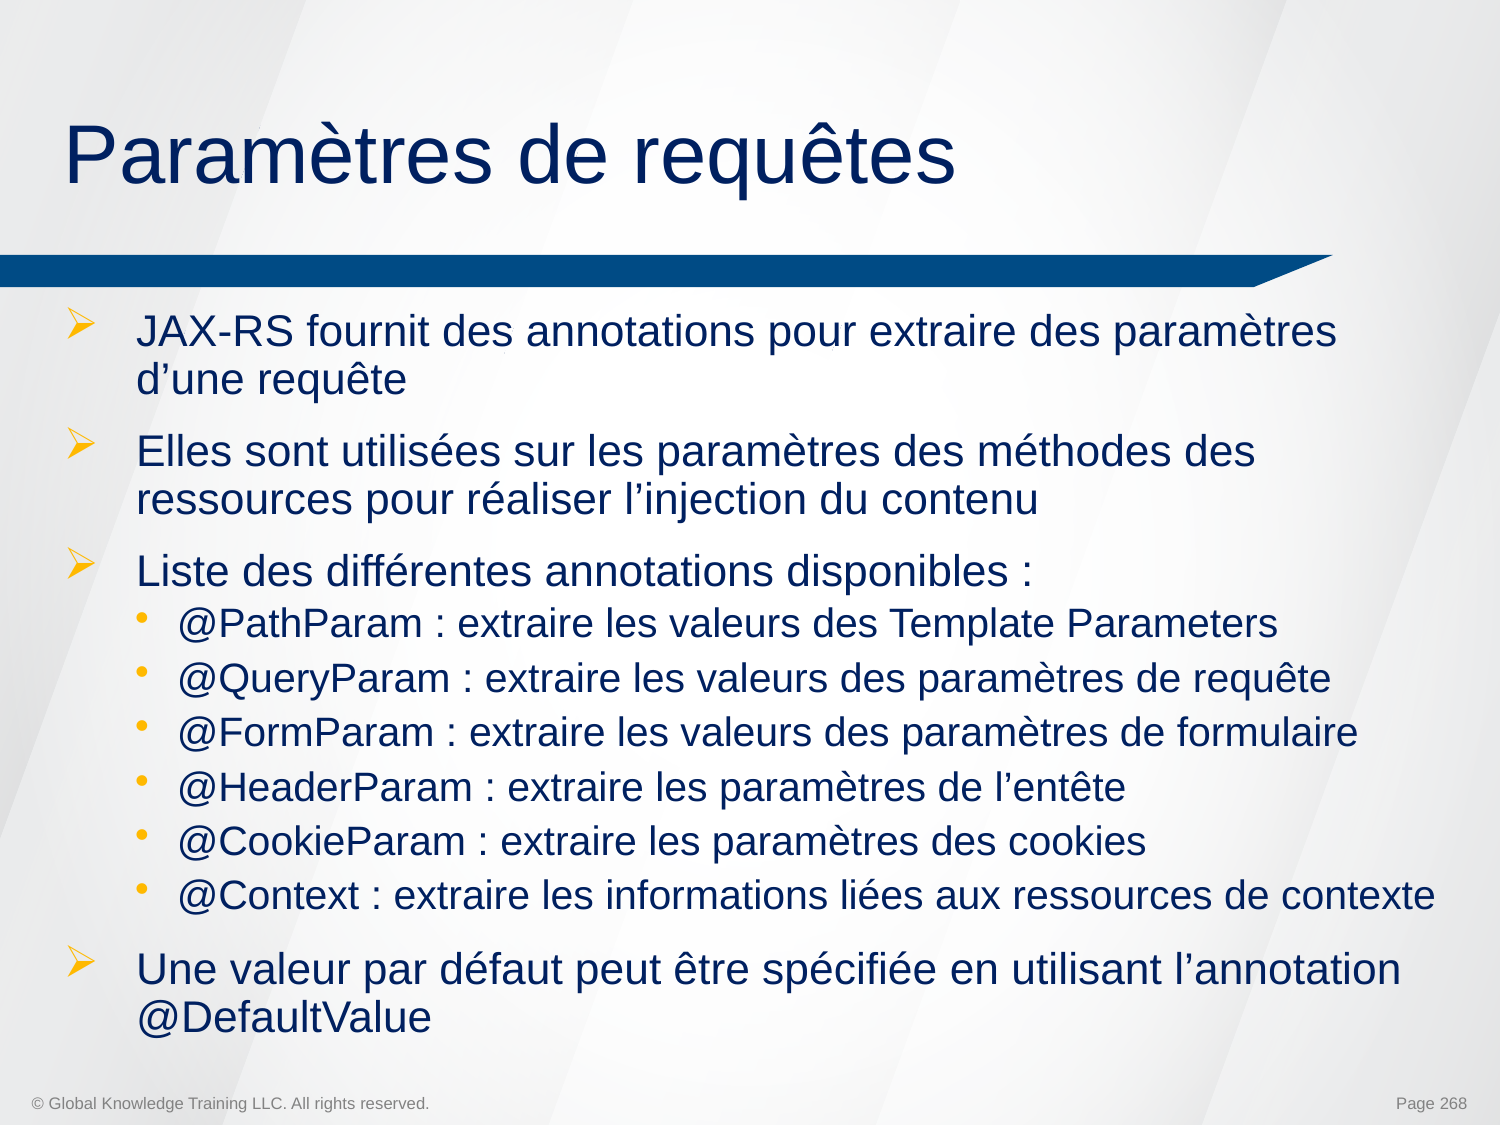

# Paramètres de requêtes
JAX-RS fournit des annotations pour extraire des paramètres d’une requête
Elles sont utilisées sur les paramètres des méthodes des ressources pour réaliser l’injection du contenu
Liste des différentes annotations disponibles :
@PathParam : extraire les valeurs des Template Parameters
@QueryParam : extraire les valeurs des paramètres de requête
@FormParam : extraire les valeurs des paramètres de formulaire
@HeaderParam : extraire les paramètres de l’entête
@CookieParam : extraire les paramètres des cookies
@Context : extraire les informations liées aux ressources de contexte
Une valeur par défaut peut être spécifiée en utilisant l’annotation @DefaultValue